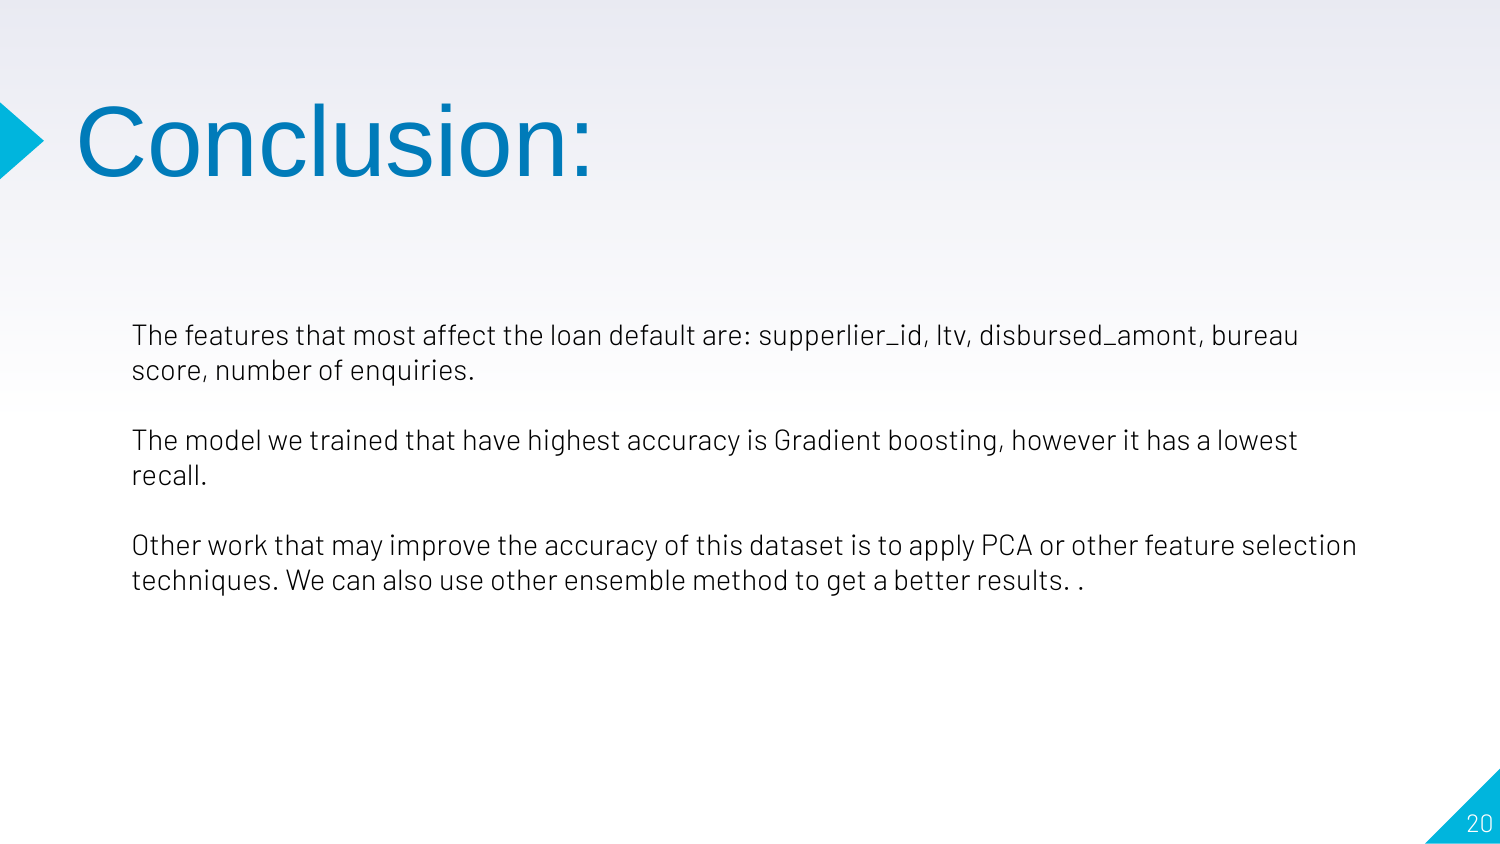

# Conclusion:
The features that most affect the loan default are: supperlier_id, ltv, disbursed_amont, bureau score, number of enquiries.

The model we trained that have highest accuracy is Gradient boosting, however it has a lowest recall.

Other work that may improve the accuracy of this dataset is to apply PCA or other feature selection techniques. We can also use other ensemble method to get a better results. .
20